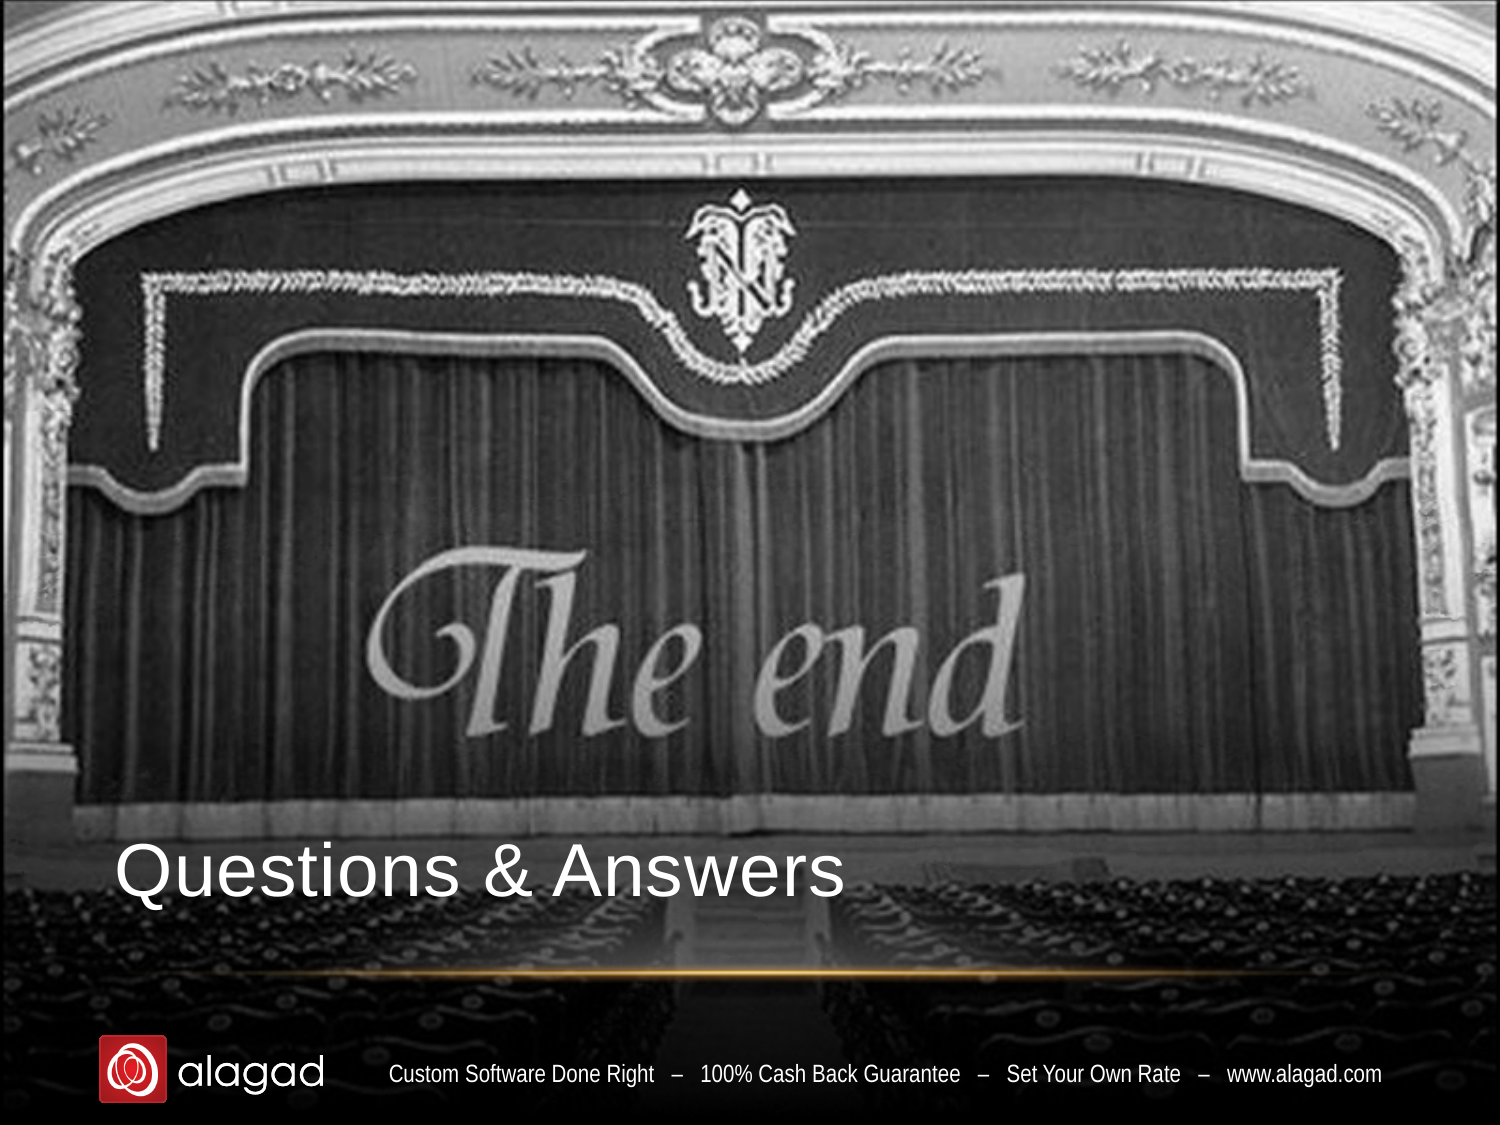

# Questions & Answers
Custom Software Done Right   –   100% Cash Back Guarantee   –   Set Your Own Rate   –   www.alagad.com